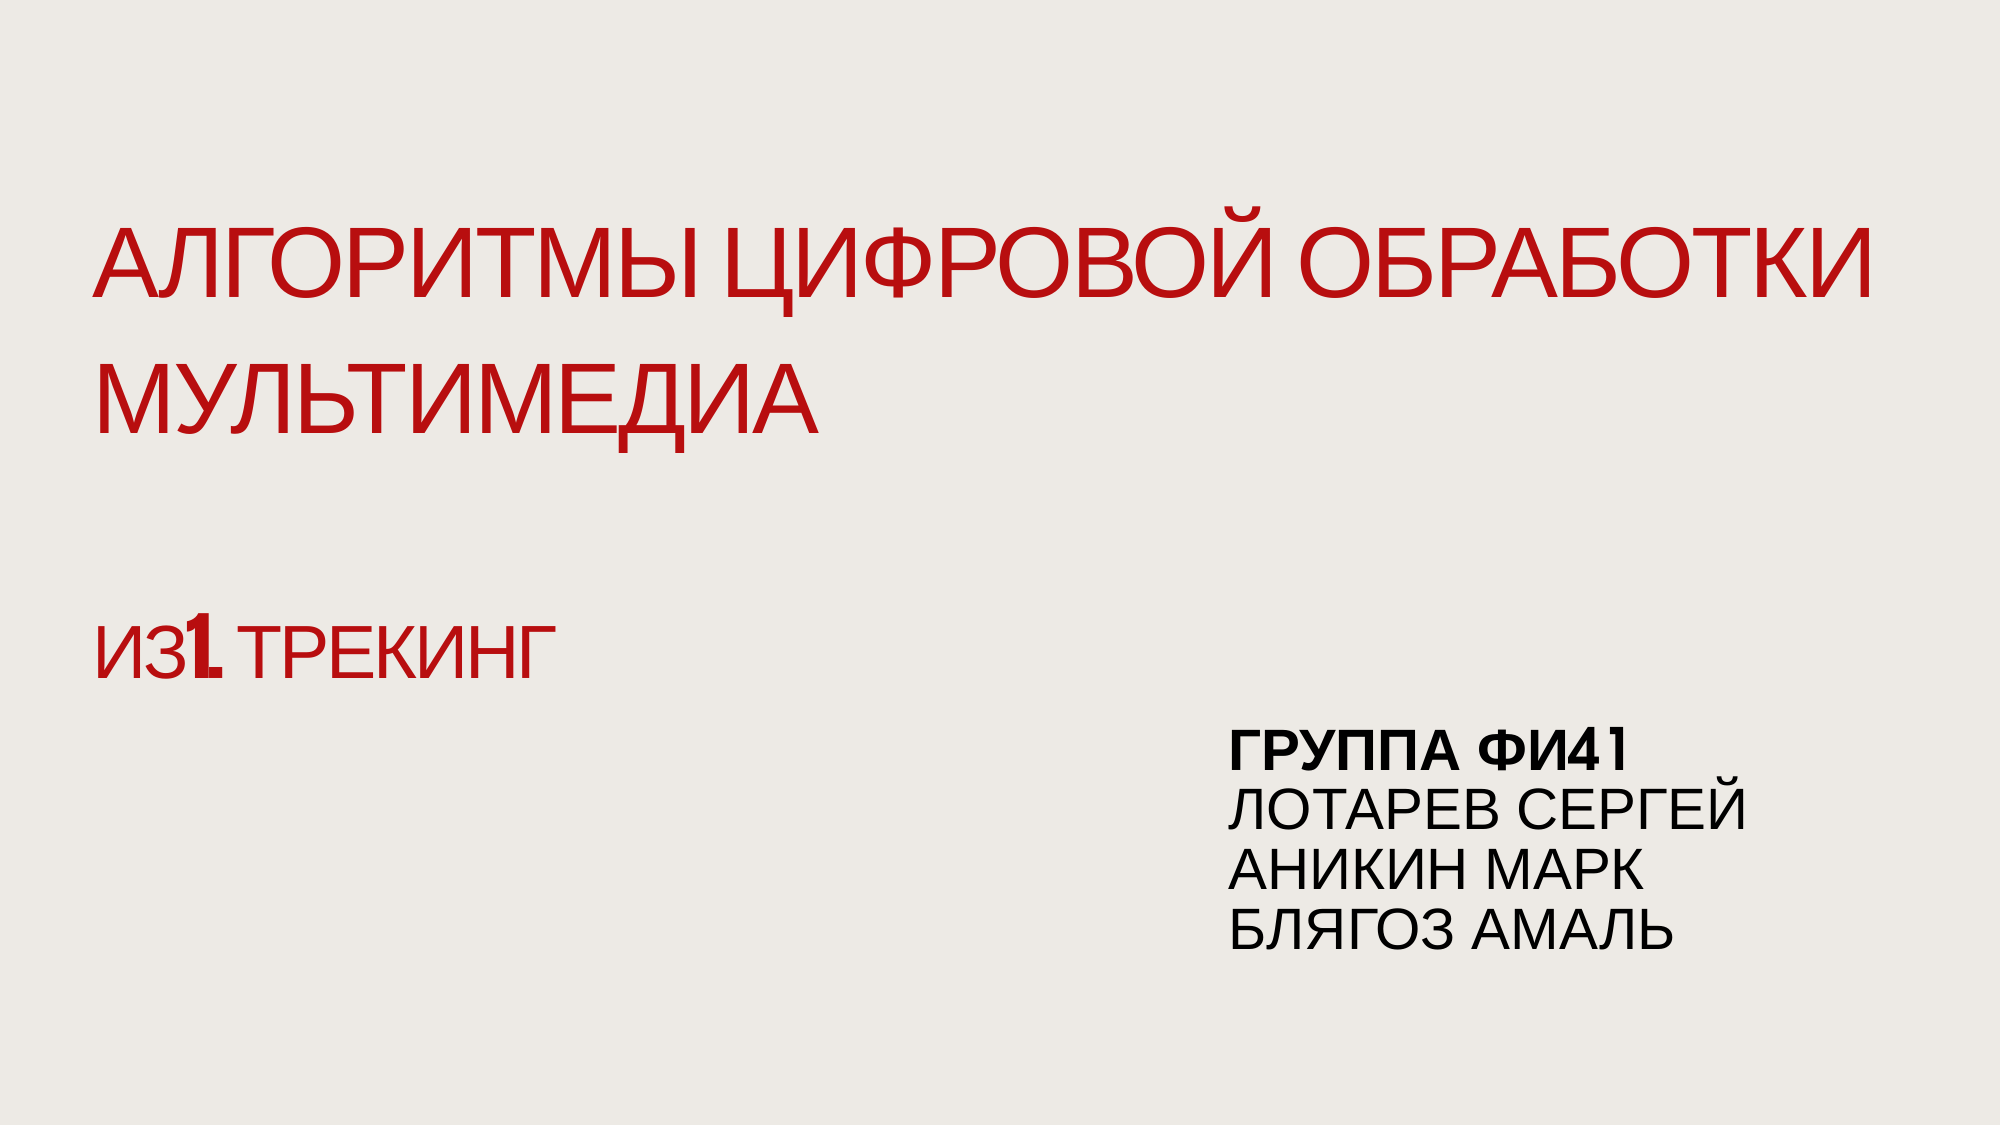

# Алгоритмы цифровой обработки мультимедиа ИЗ1. Трекинг
Группа ФИ41
Лотарев Сергей
Аникин Марк
Блягоз Амаль